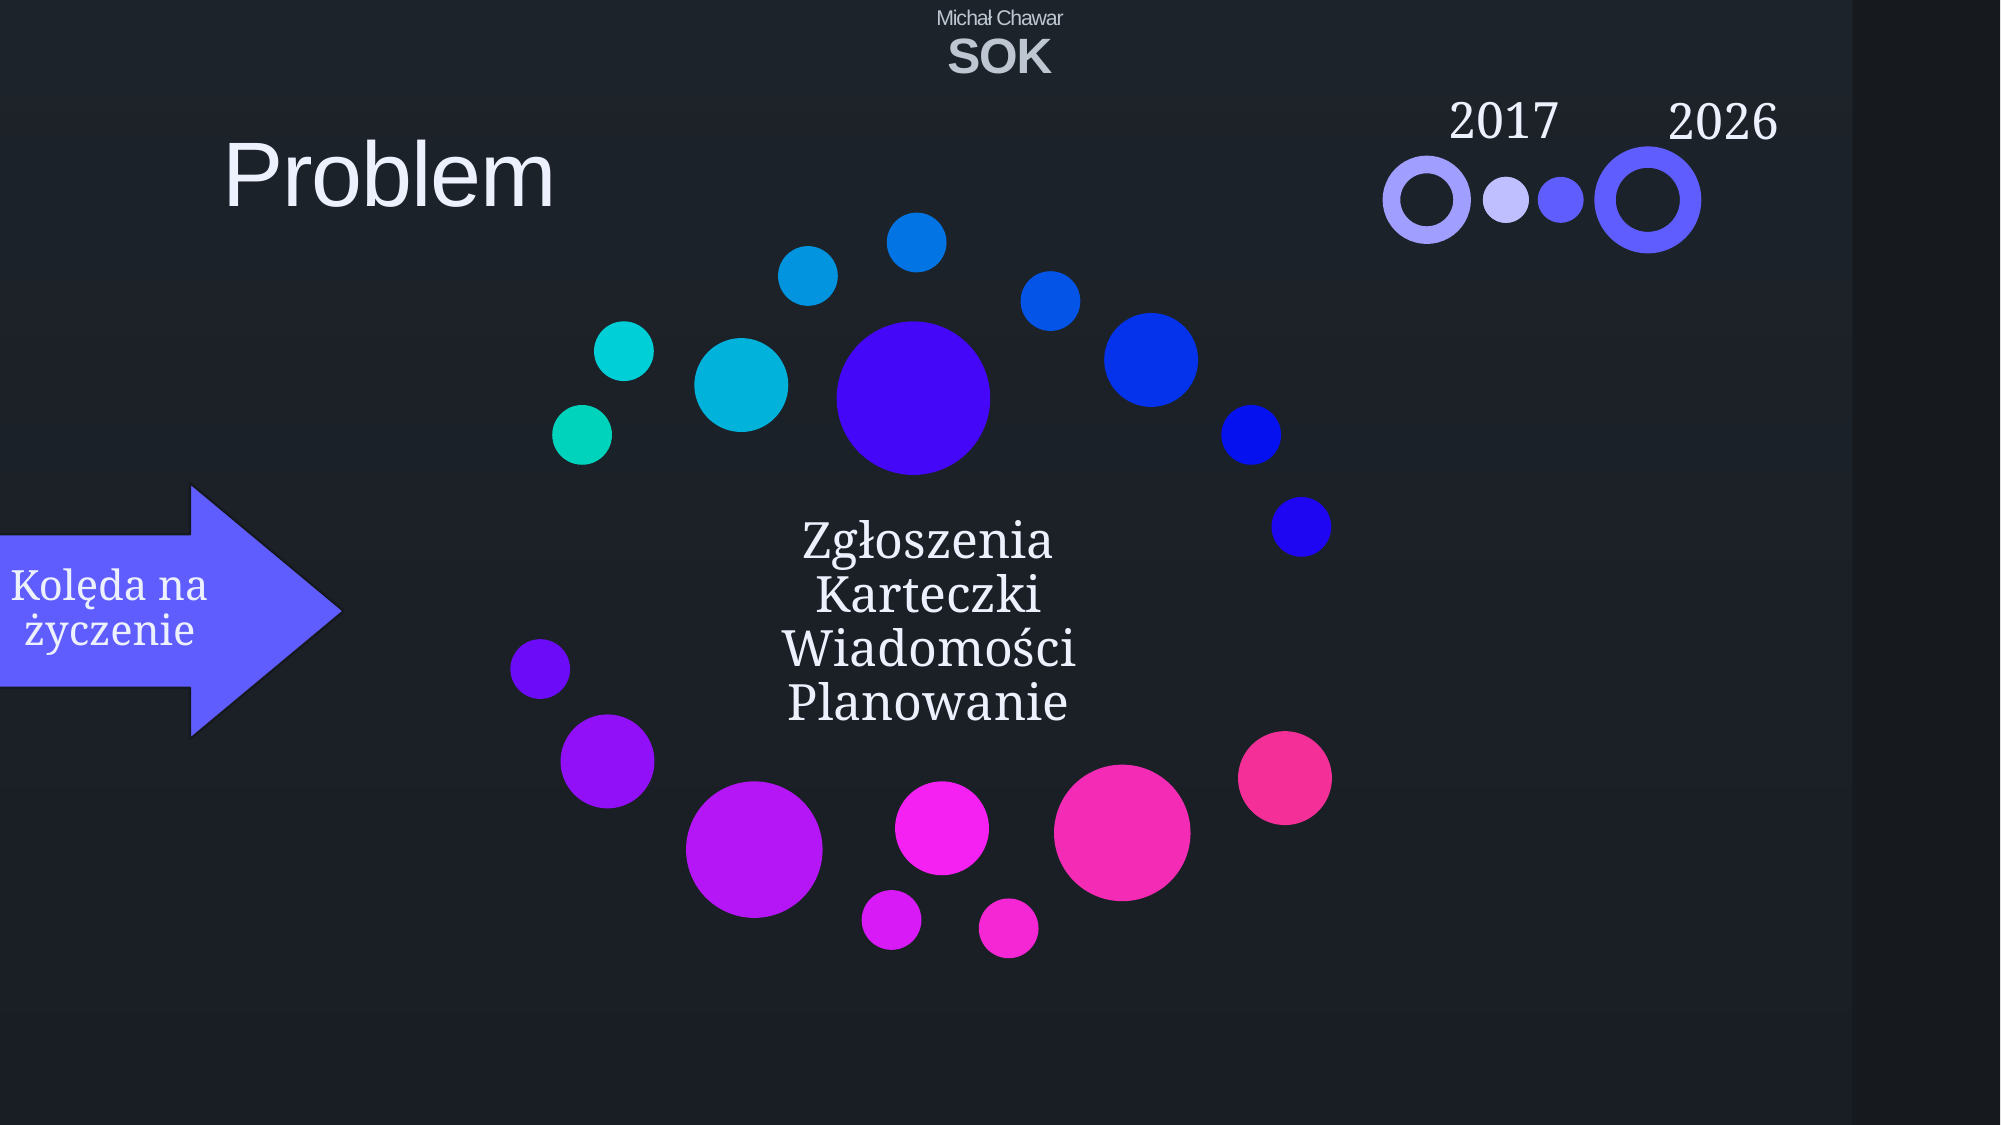

Michał Chawar
SOK
2017
Powstawanie modelu kolędy na życzenie
(2017)

Pandemia (2020-22)
Pierwsza wersja aplikacji ( 2022)
2026
# Problem
Zgłoszenia
Karteczki
Wiadomości
Planowanie
Kolęda tradycyjna
Kolęda na życzenie